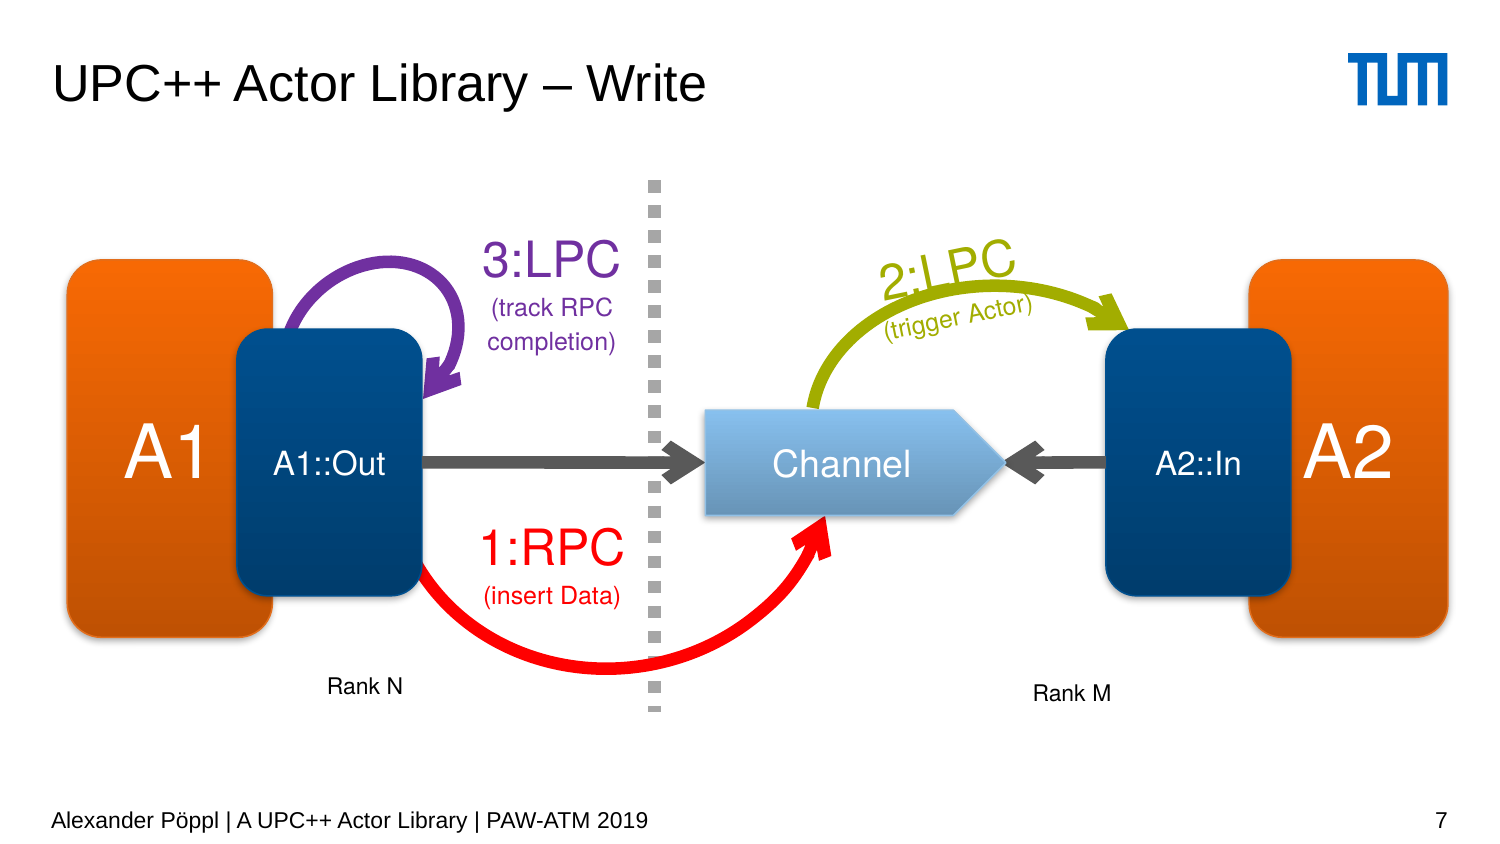

# UPC++ Actor Library – Write
3:LPC
(track RPC
completion)
2:LPC
(trigger Actor)

A1
A2
A2::In
A1::Out
Channel
1:RPC
(insert Data)
Rank N
Rank M
Alexander Pöppl | A UPC++ Actor Library | PAW-ATM 2019
7